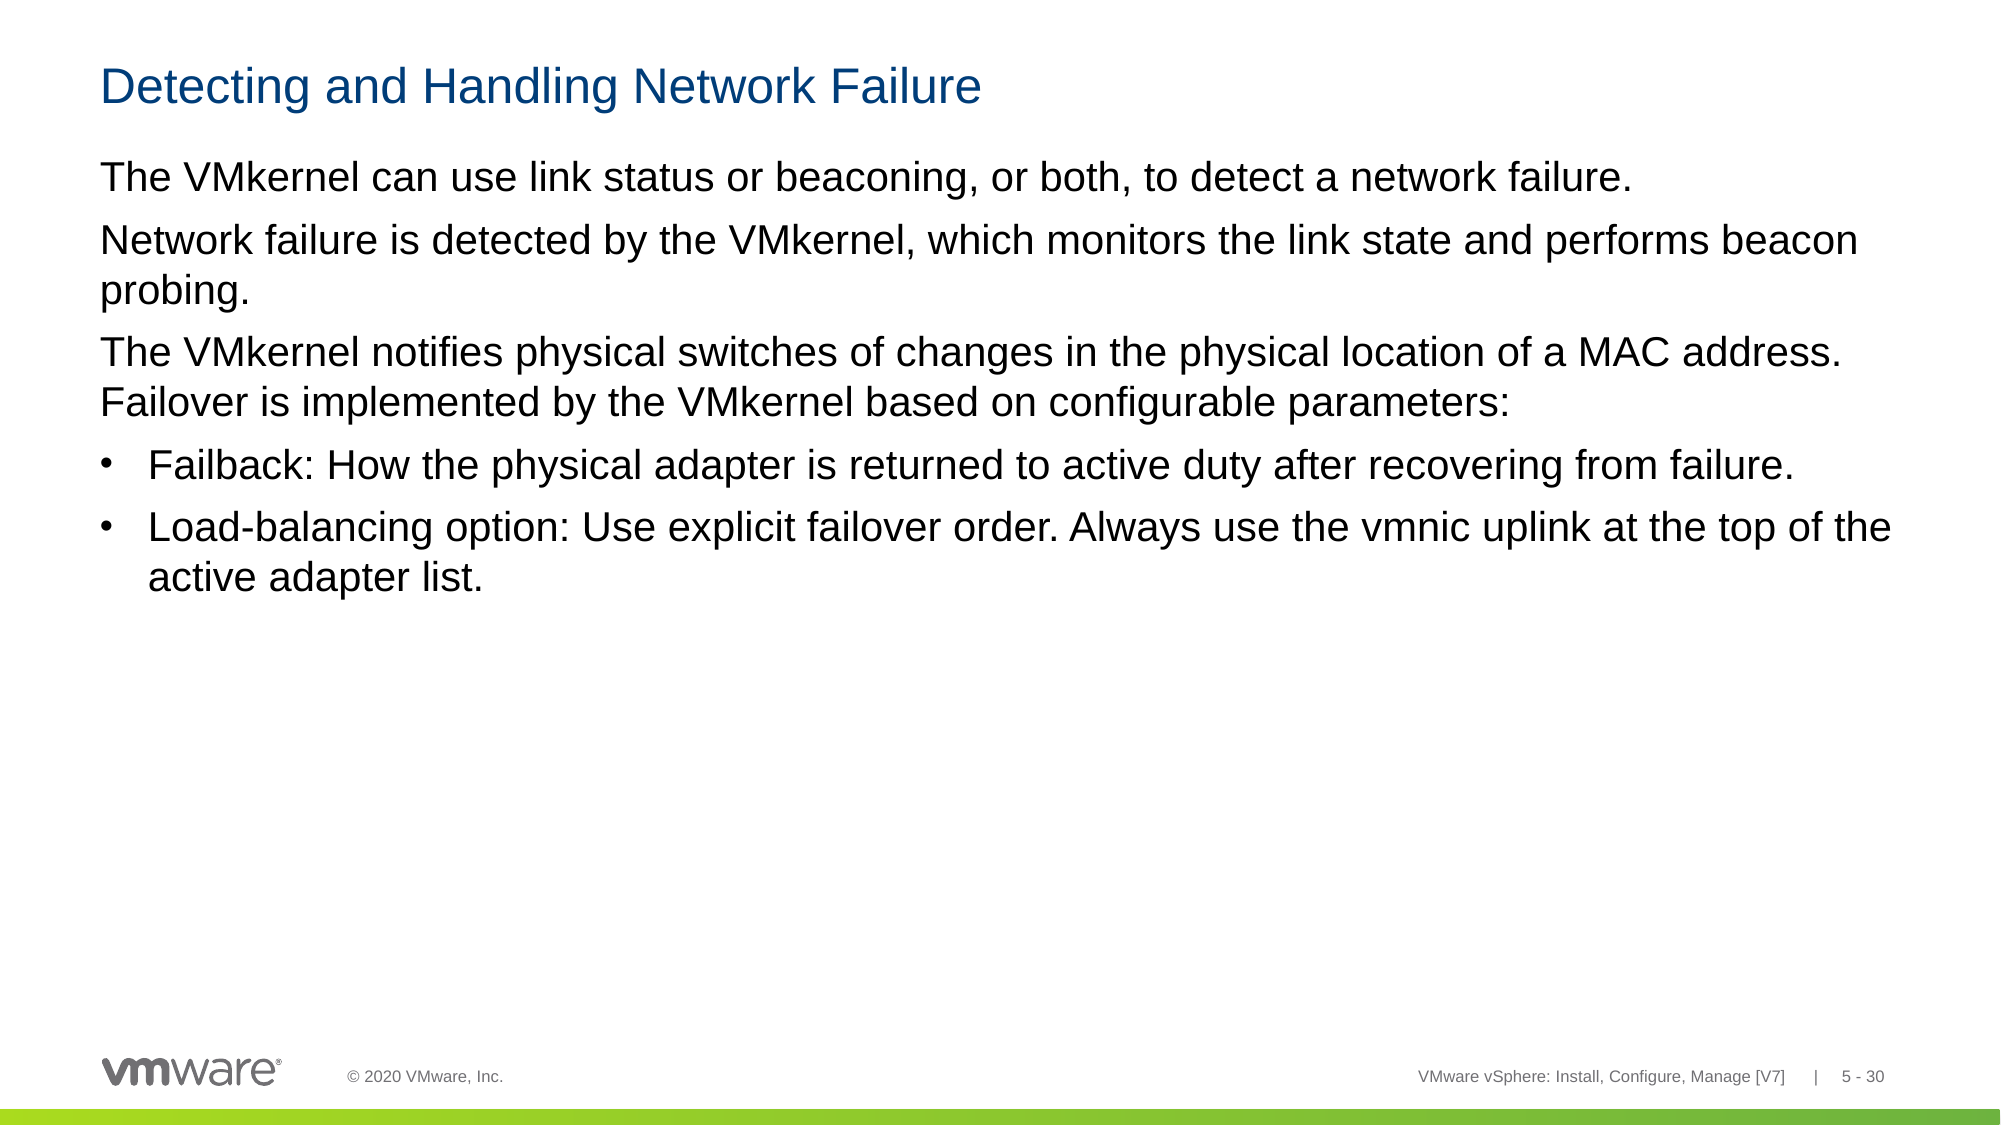

# Detecting and Handling Network Failure
The VMkernel can use link status or beaconing, or both, to detect a network failure.
Network failure is detected by the VMkernel, which monitors the link state and performs beacon probing.
The VMkernel notifies physical switches of changes in the physical location of a MAC address.
Failover is implemented by the VMkernel based on configurable parameters:
Failback: How the physical adapter is returned to active duty after recovering from failure.
Load-balancing option: Use explicit failover order. Always use the vmnic uplink at the top of the active adapter list.
VMware vSphere: Install, Configure, Manage [V7]      |     5 - 30